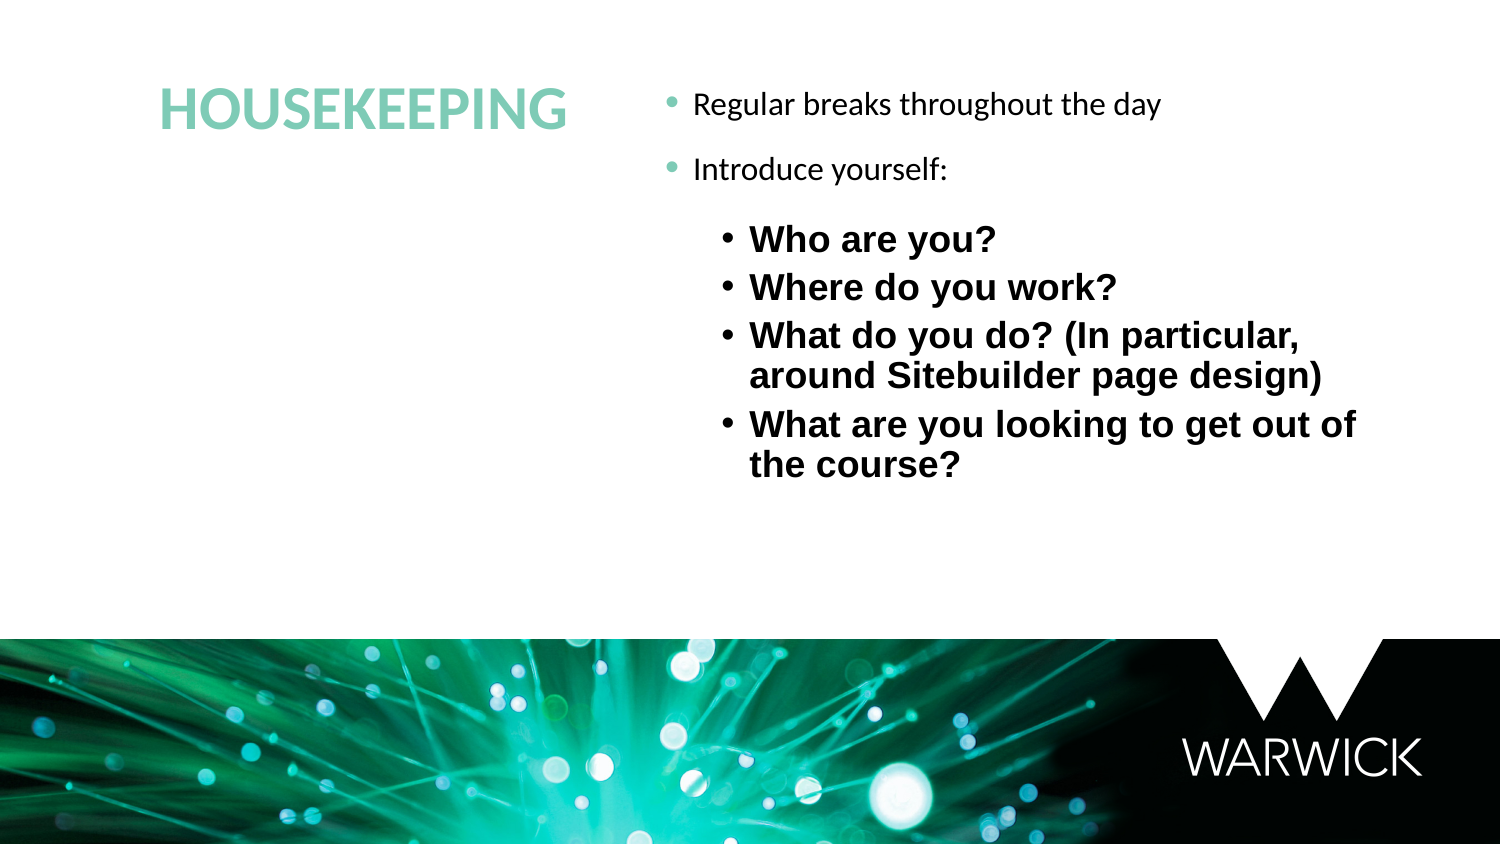

HOUSEKEEPING
Regular breaks throughout the day
Introduce yourself:
Who are you?
Where do you work?
What do you do? (In particular, around Sitebuilder page design)
What are you looking to get out of the course?